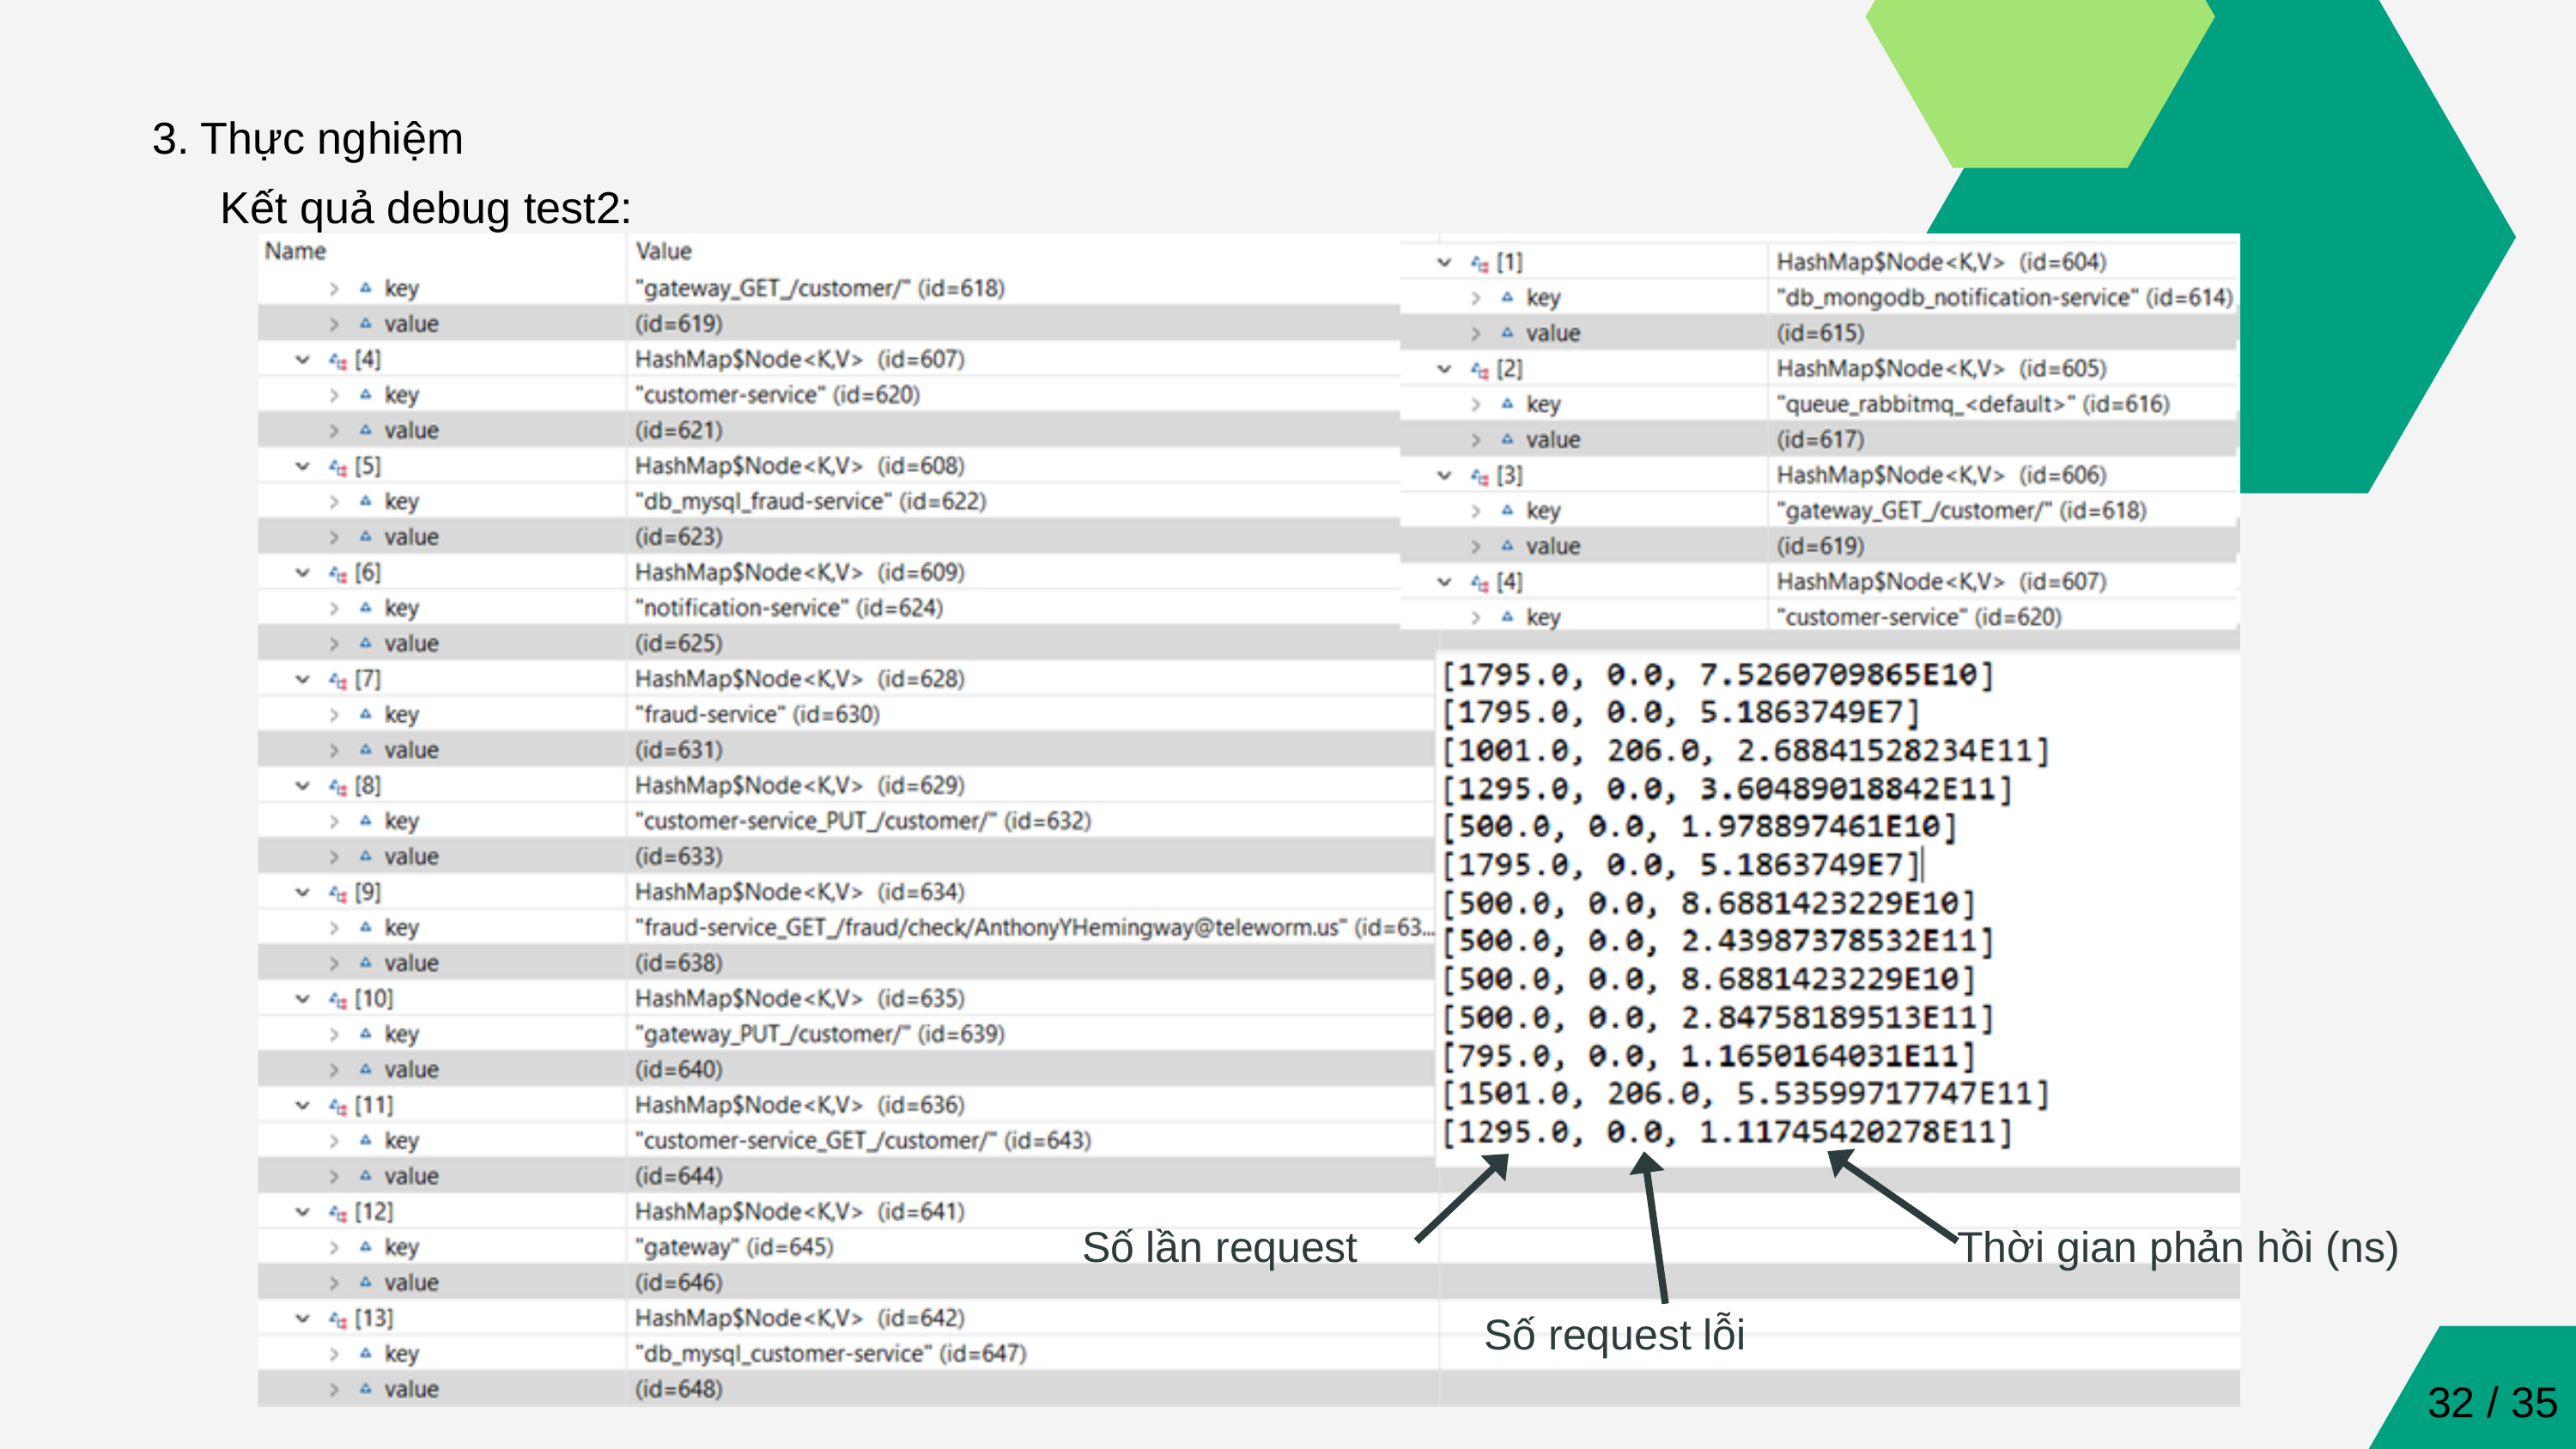

3. Thực nghiệm
Kết quả debug test2:

Số lần request
Thời gian phản hồi (ns)
Số request lỗi

32 / 35